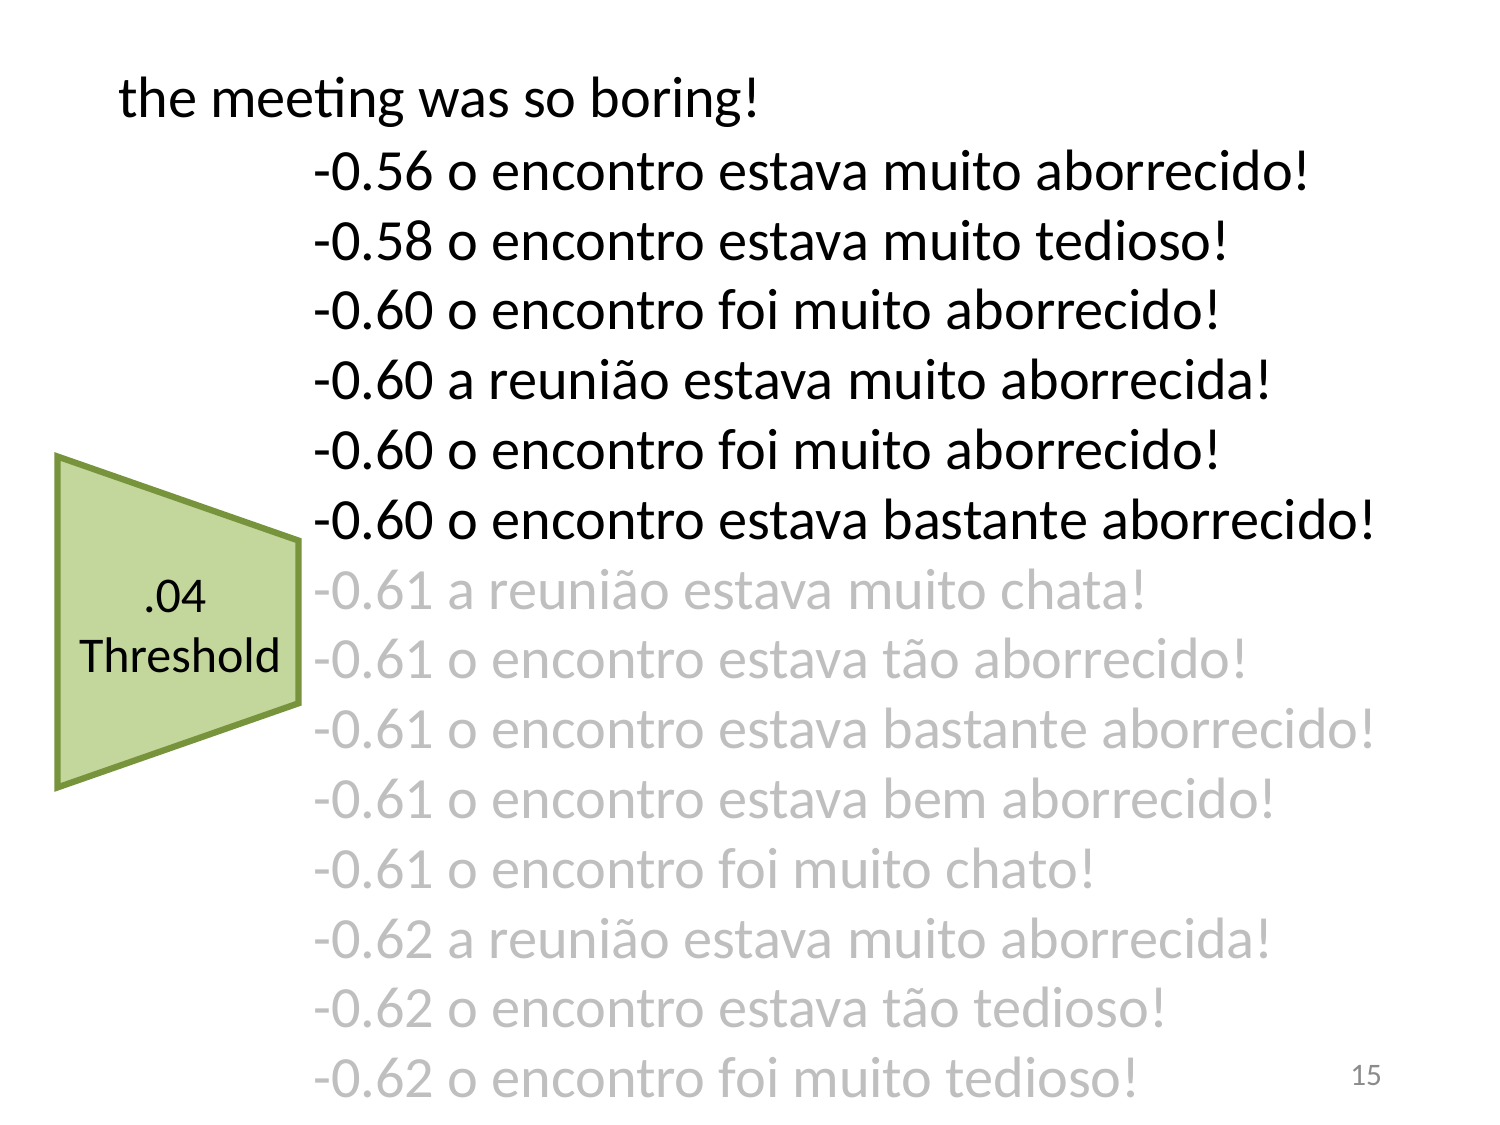

the meeting was so boring!

-0.56 o encontro estava muito aborrecido!
-0.58 o encontro estava muito tedioso!
-0.60 o encontro foi muito aborrecido!
-0.60 a reunião estava muito aborrecida!
-0.60 o encontro foi muito aborrecido!
-0.60 o encontro estava bastante aborrecido!
-0.61 a reunião estava muito chata!
-0.61 o encontro estava tão aborrecido!
-0.61 o encontro estava bastante aborrecido!
-0.61 o encontro estava bem aborrecido!
-0.61 o encontro foi muito chato!
-0.62 a reunião estava muito aborrecida!
-0.62 o encontro estava tão tedioso!
-0.62 o encontro foi muito tedioso!
#
.04
Threshold

15